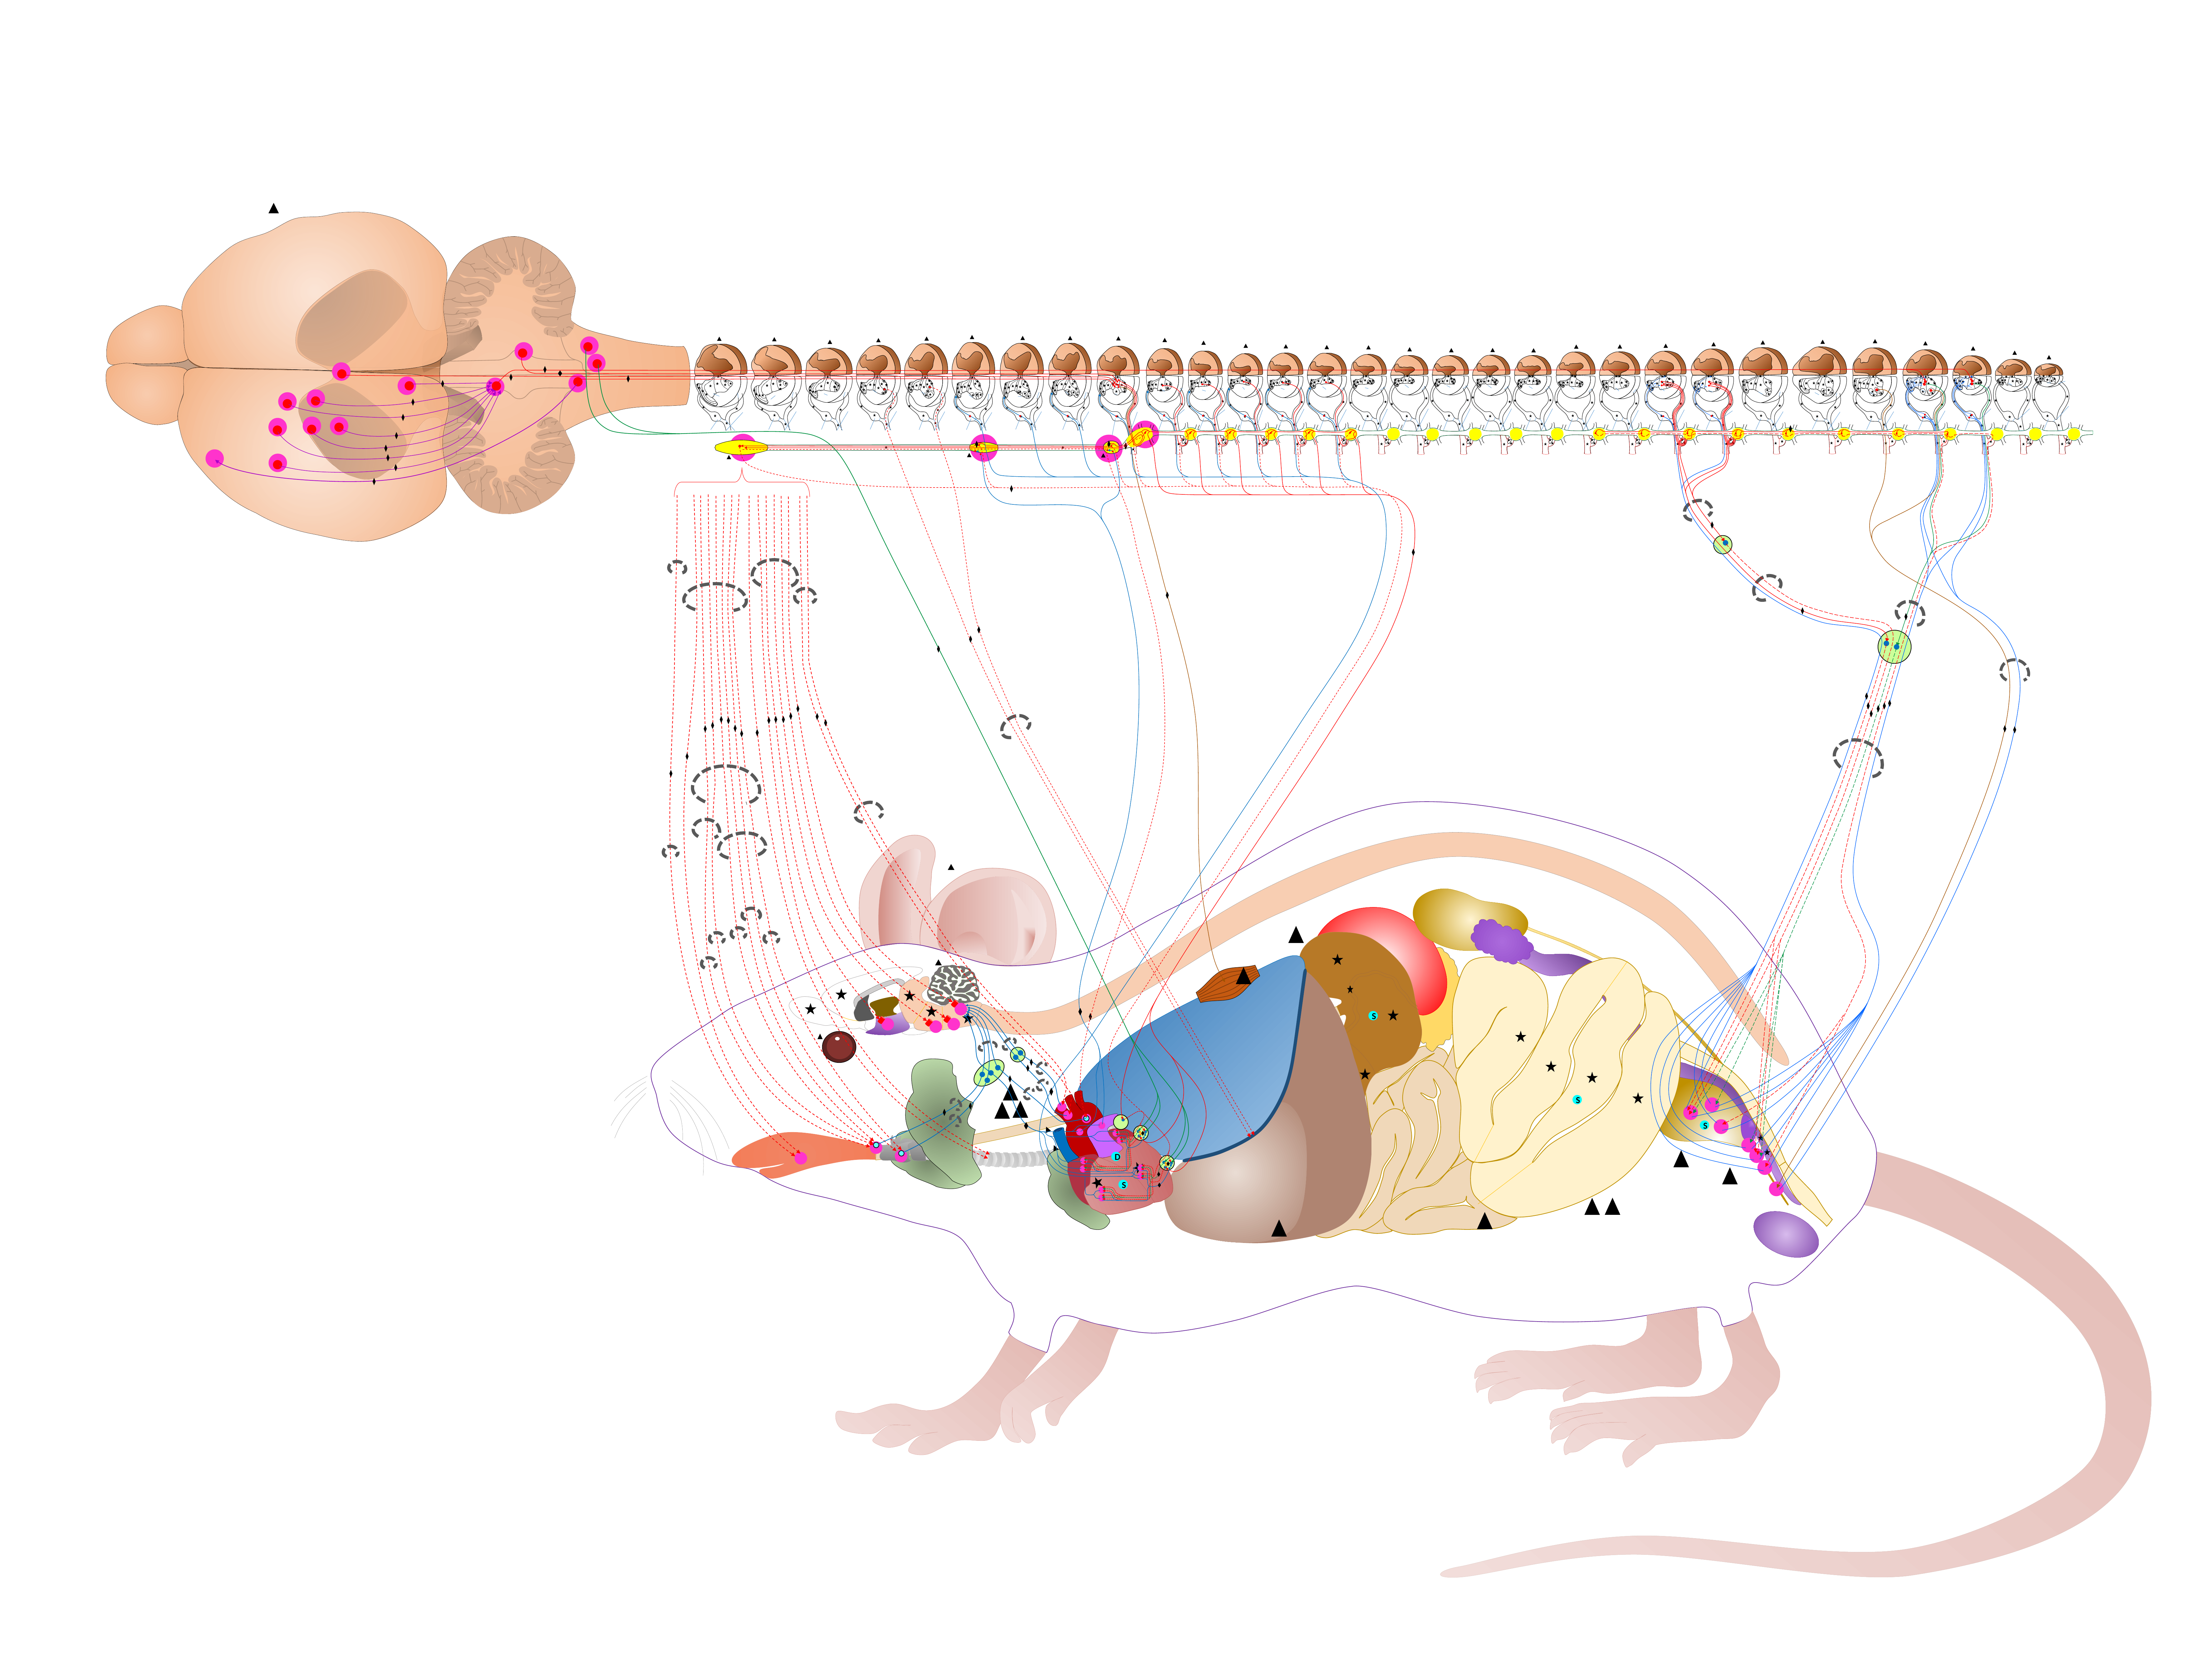

S

S

S

object ]
D

S